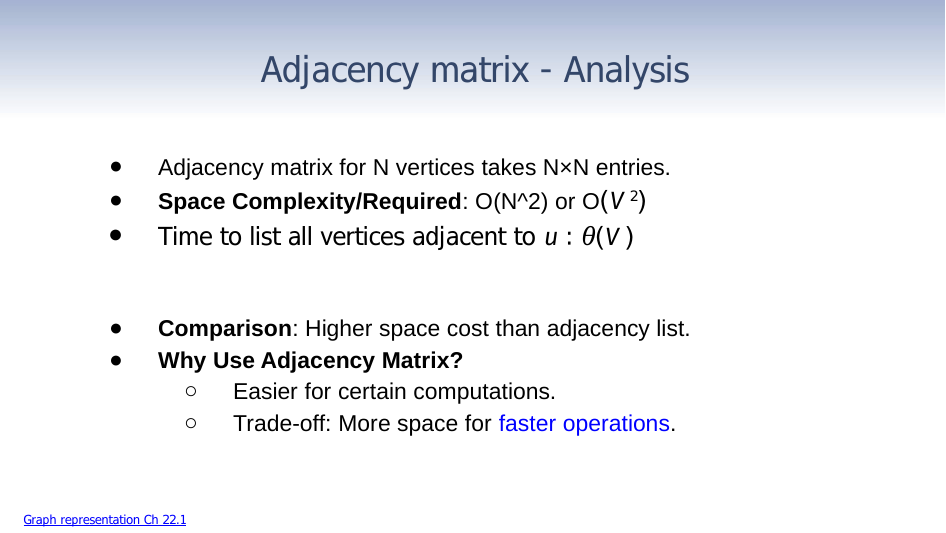

# Adjacency matrix - Analysis

Adjacency matrix for N vertices takes N×N entries.
Space Complexity/Required: O(N^2) or O(V 2)
Time to list all vertices adjacent to u : θ(V )
Comparison: Higher space cost than adjacency list.
Why Use Adjacency Matrix?
Easier for certain computations.
Trade-off: More space for faster operations.
Graph representation Ch 22.1